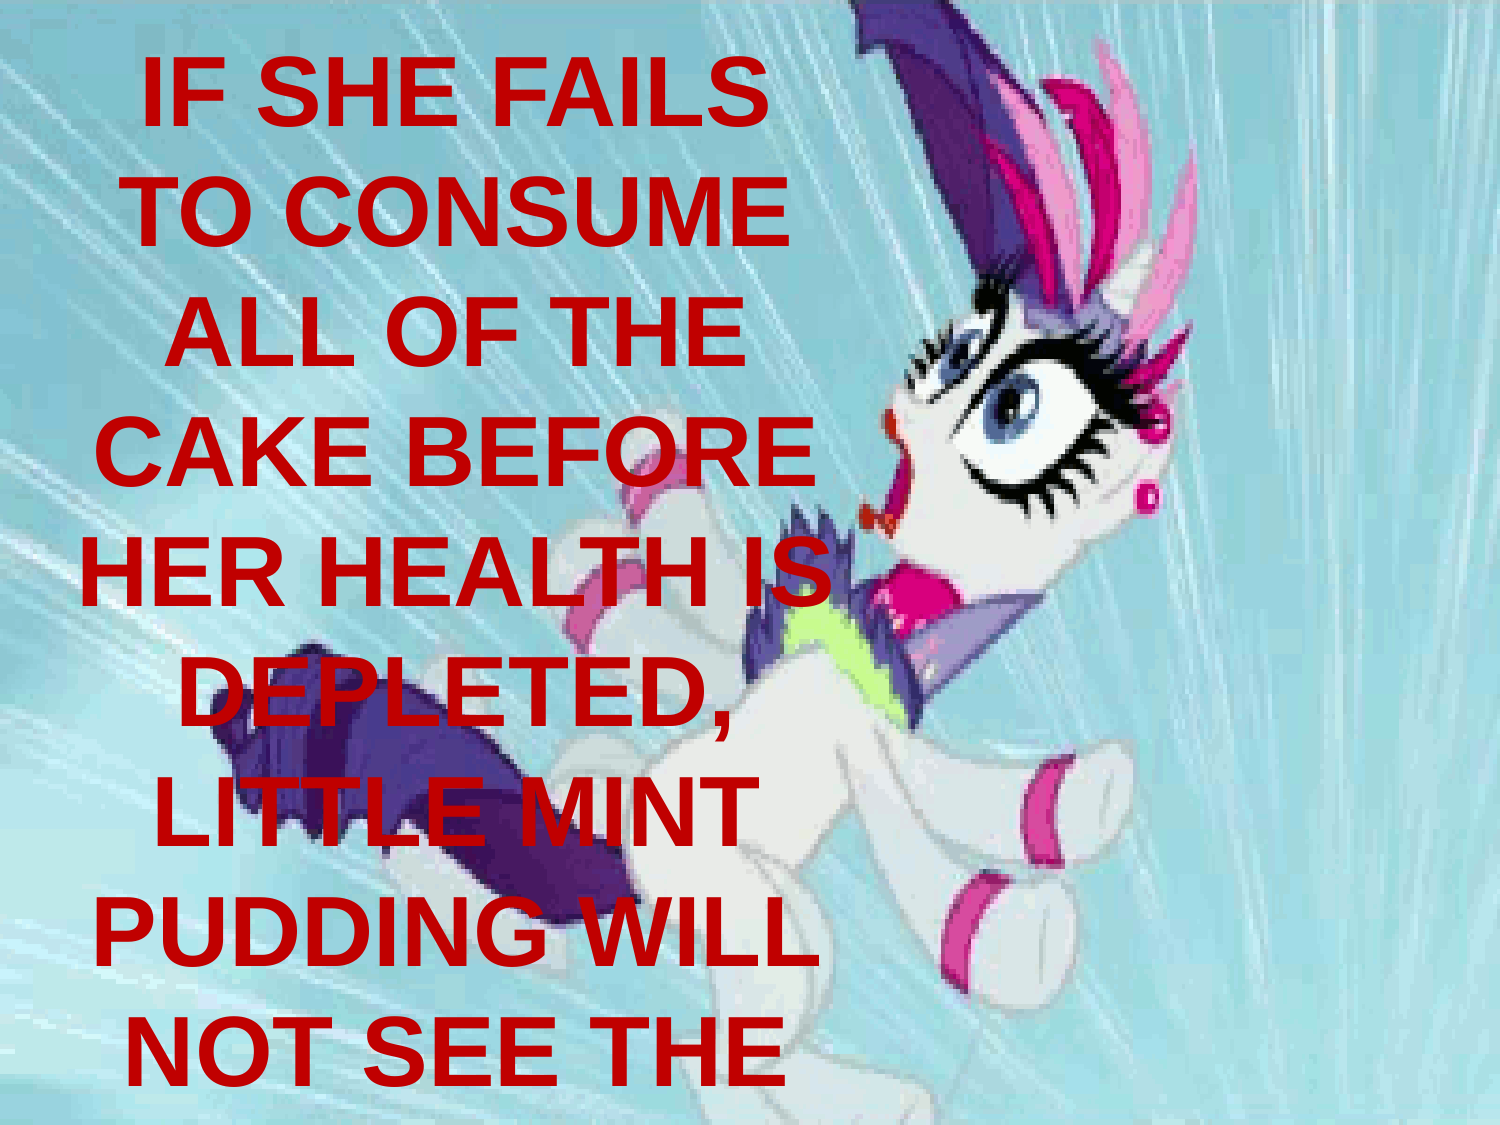

If she fails to consume all of the cake before her health is depleted, little Mint Pudding will not see the next sunrise.